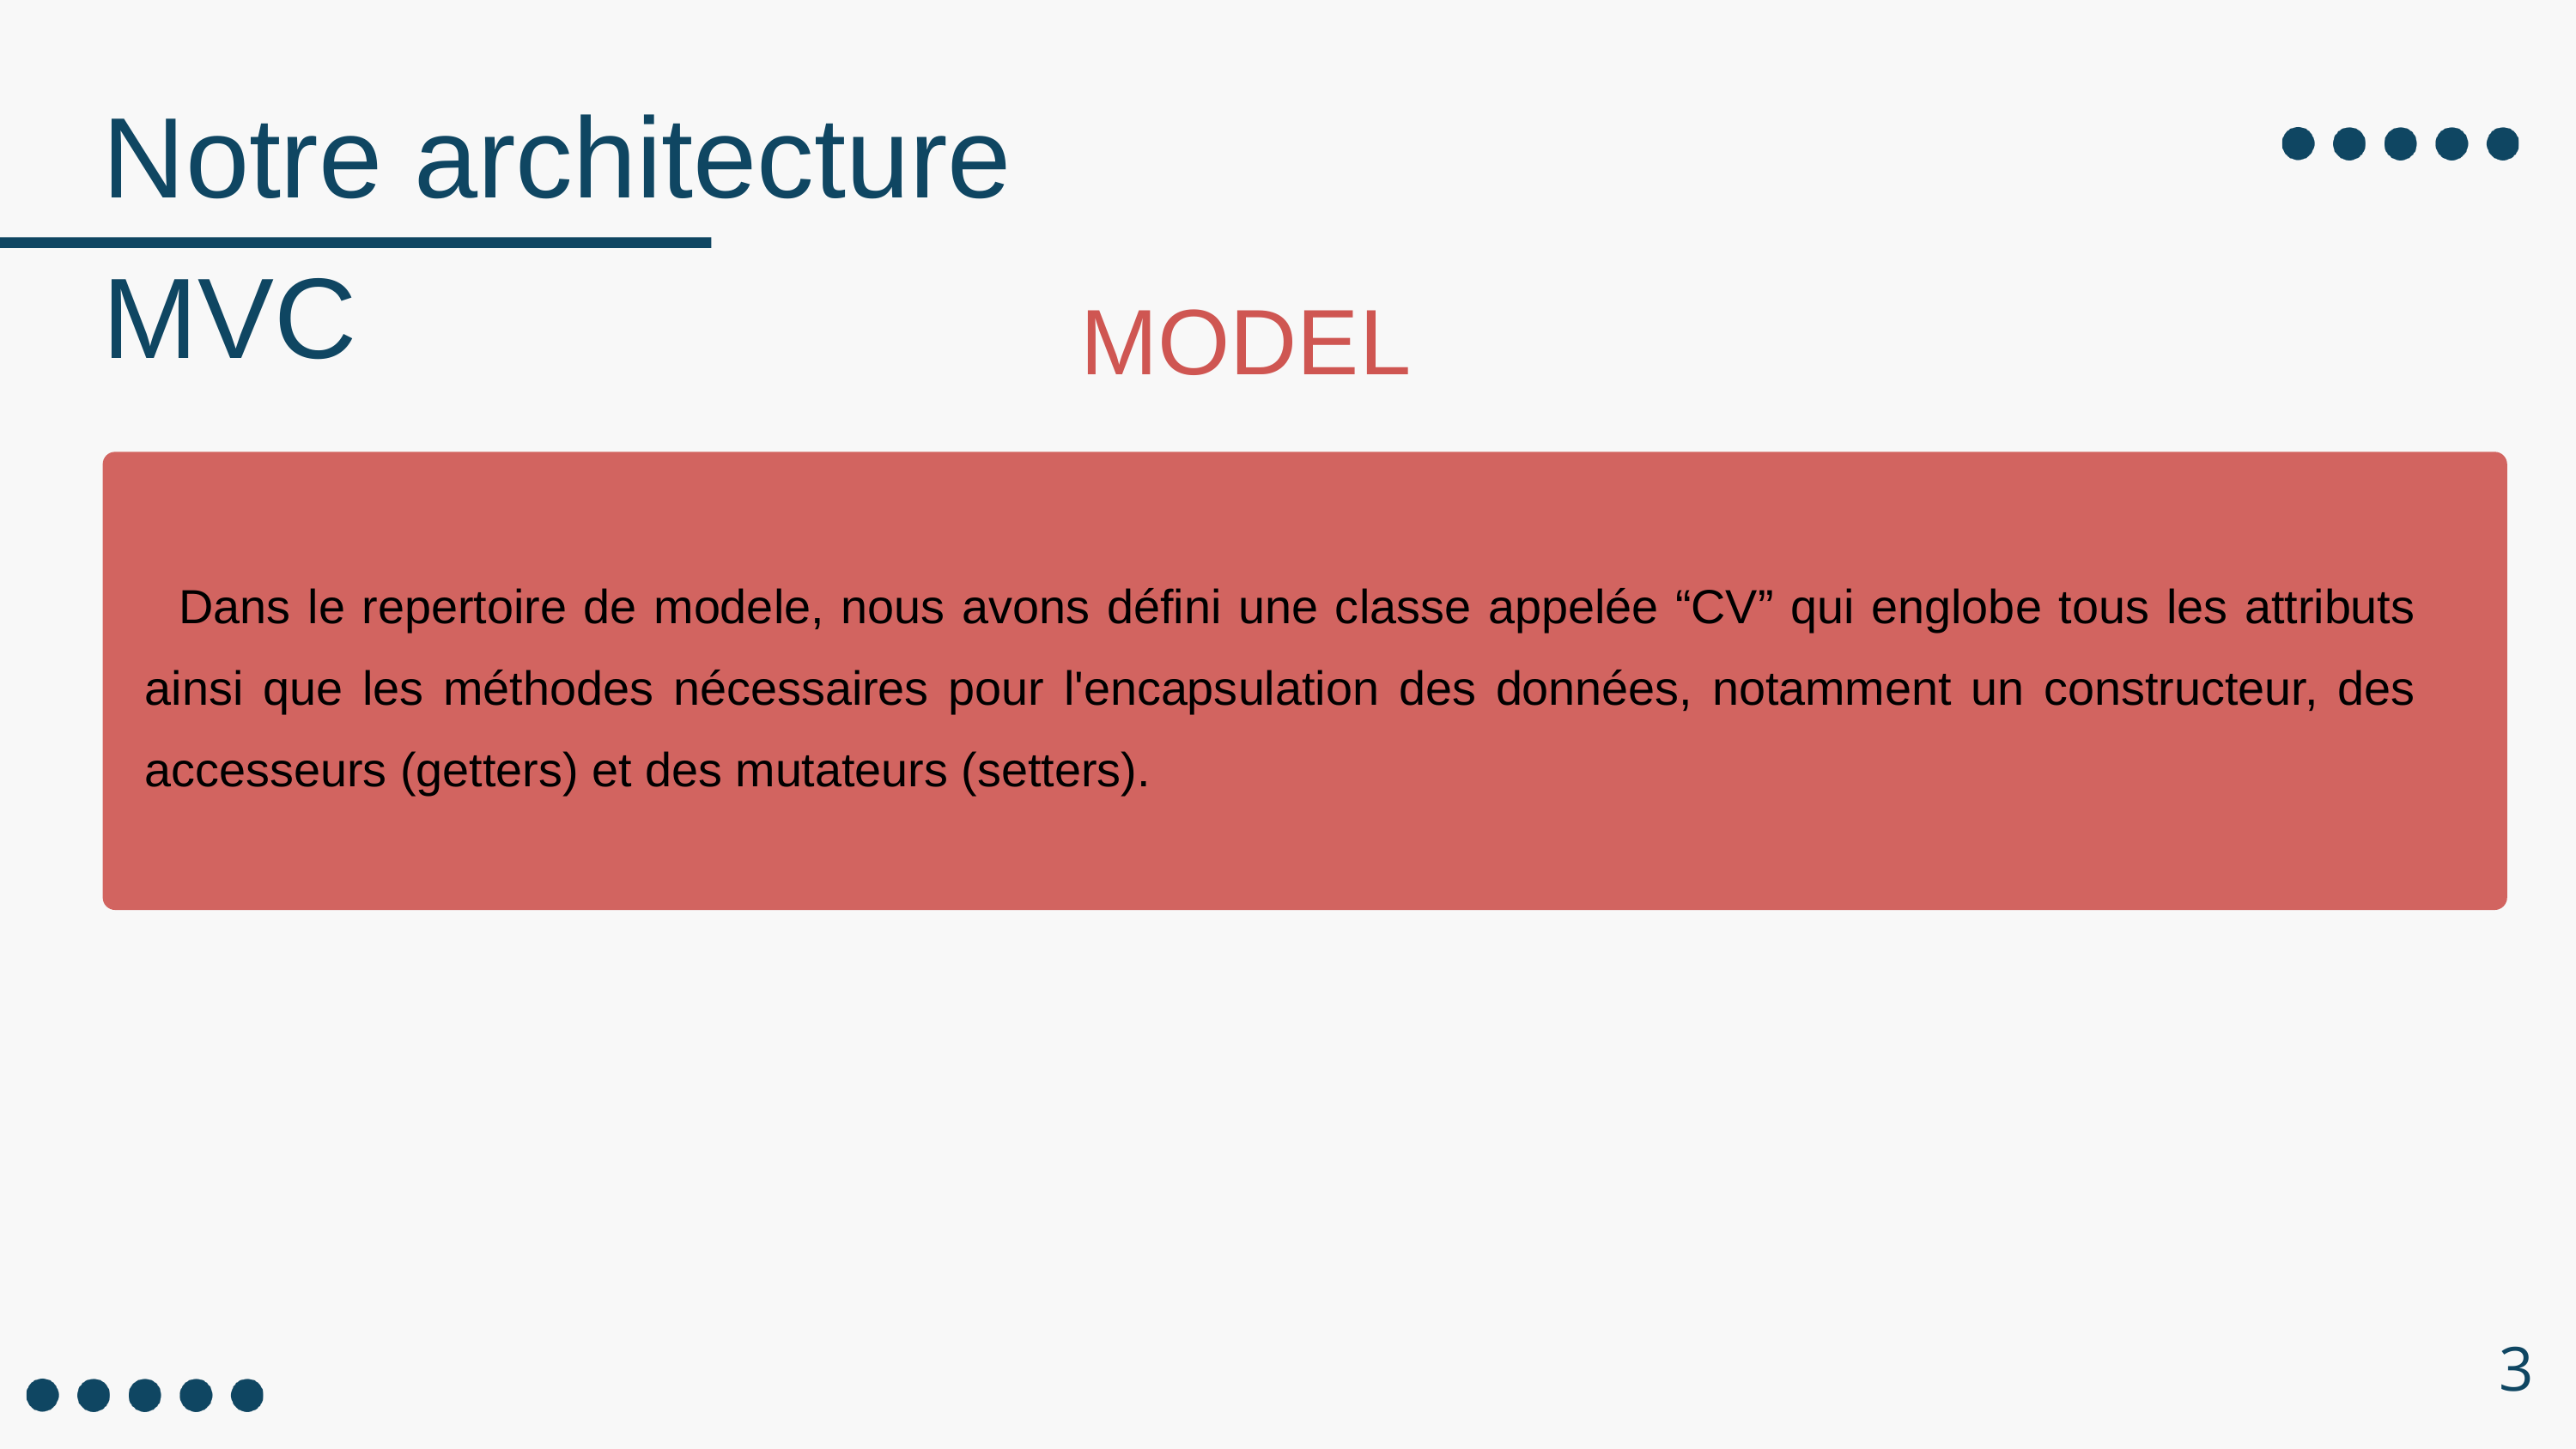

Notre architecture MVC

MODEL

  Dans le repertoire de modele, nous avons défini une classe appelée “CV” qui englobe tous les attributs ainsi que les méthodes nécessaires pour l'encapsulation des données, notamment un constructeur, des accesseurs (getters) et des mutateurs (setters).
3